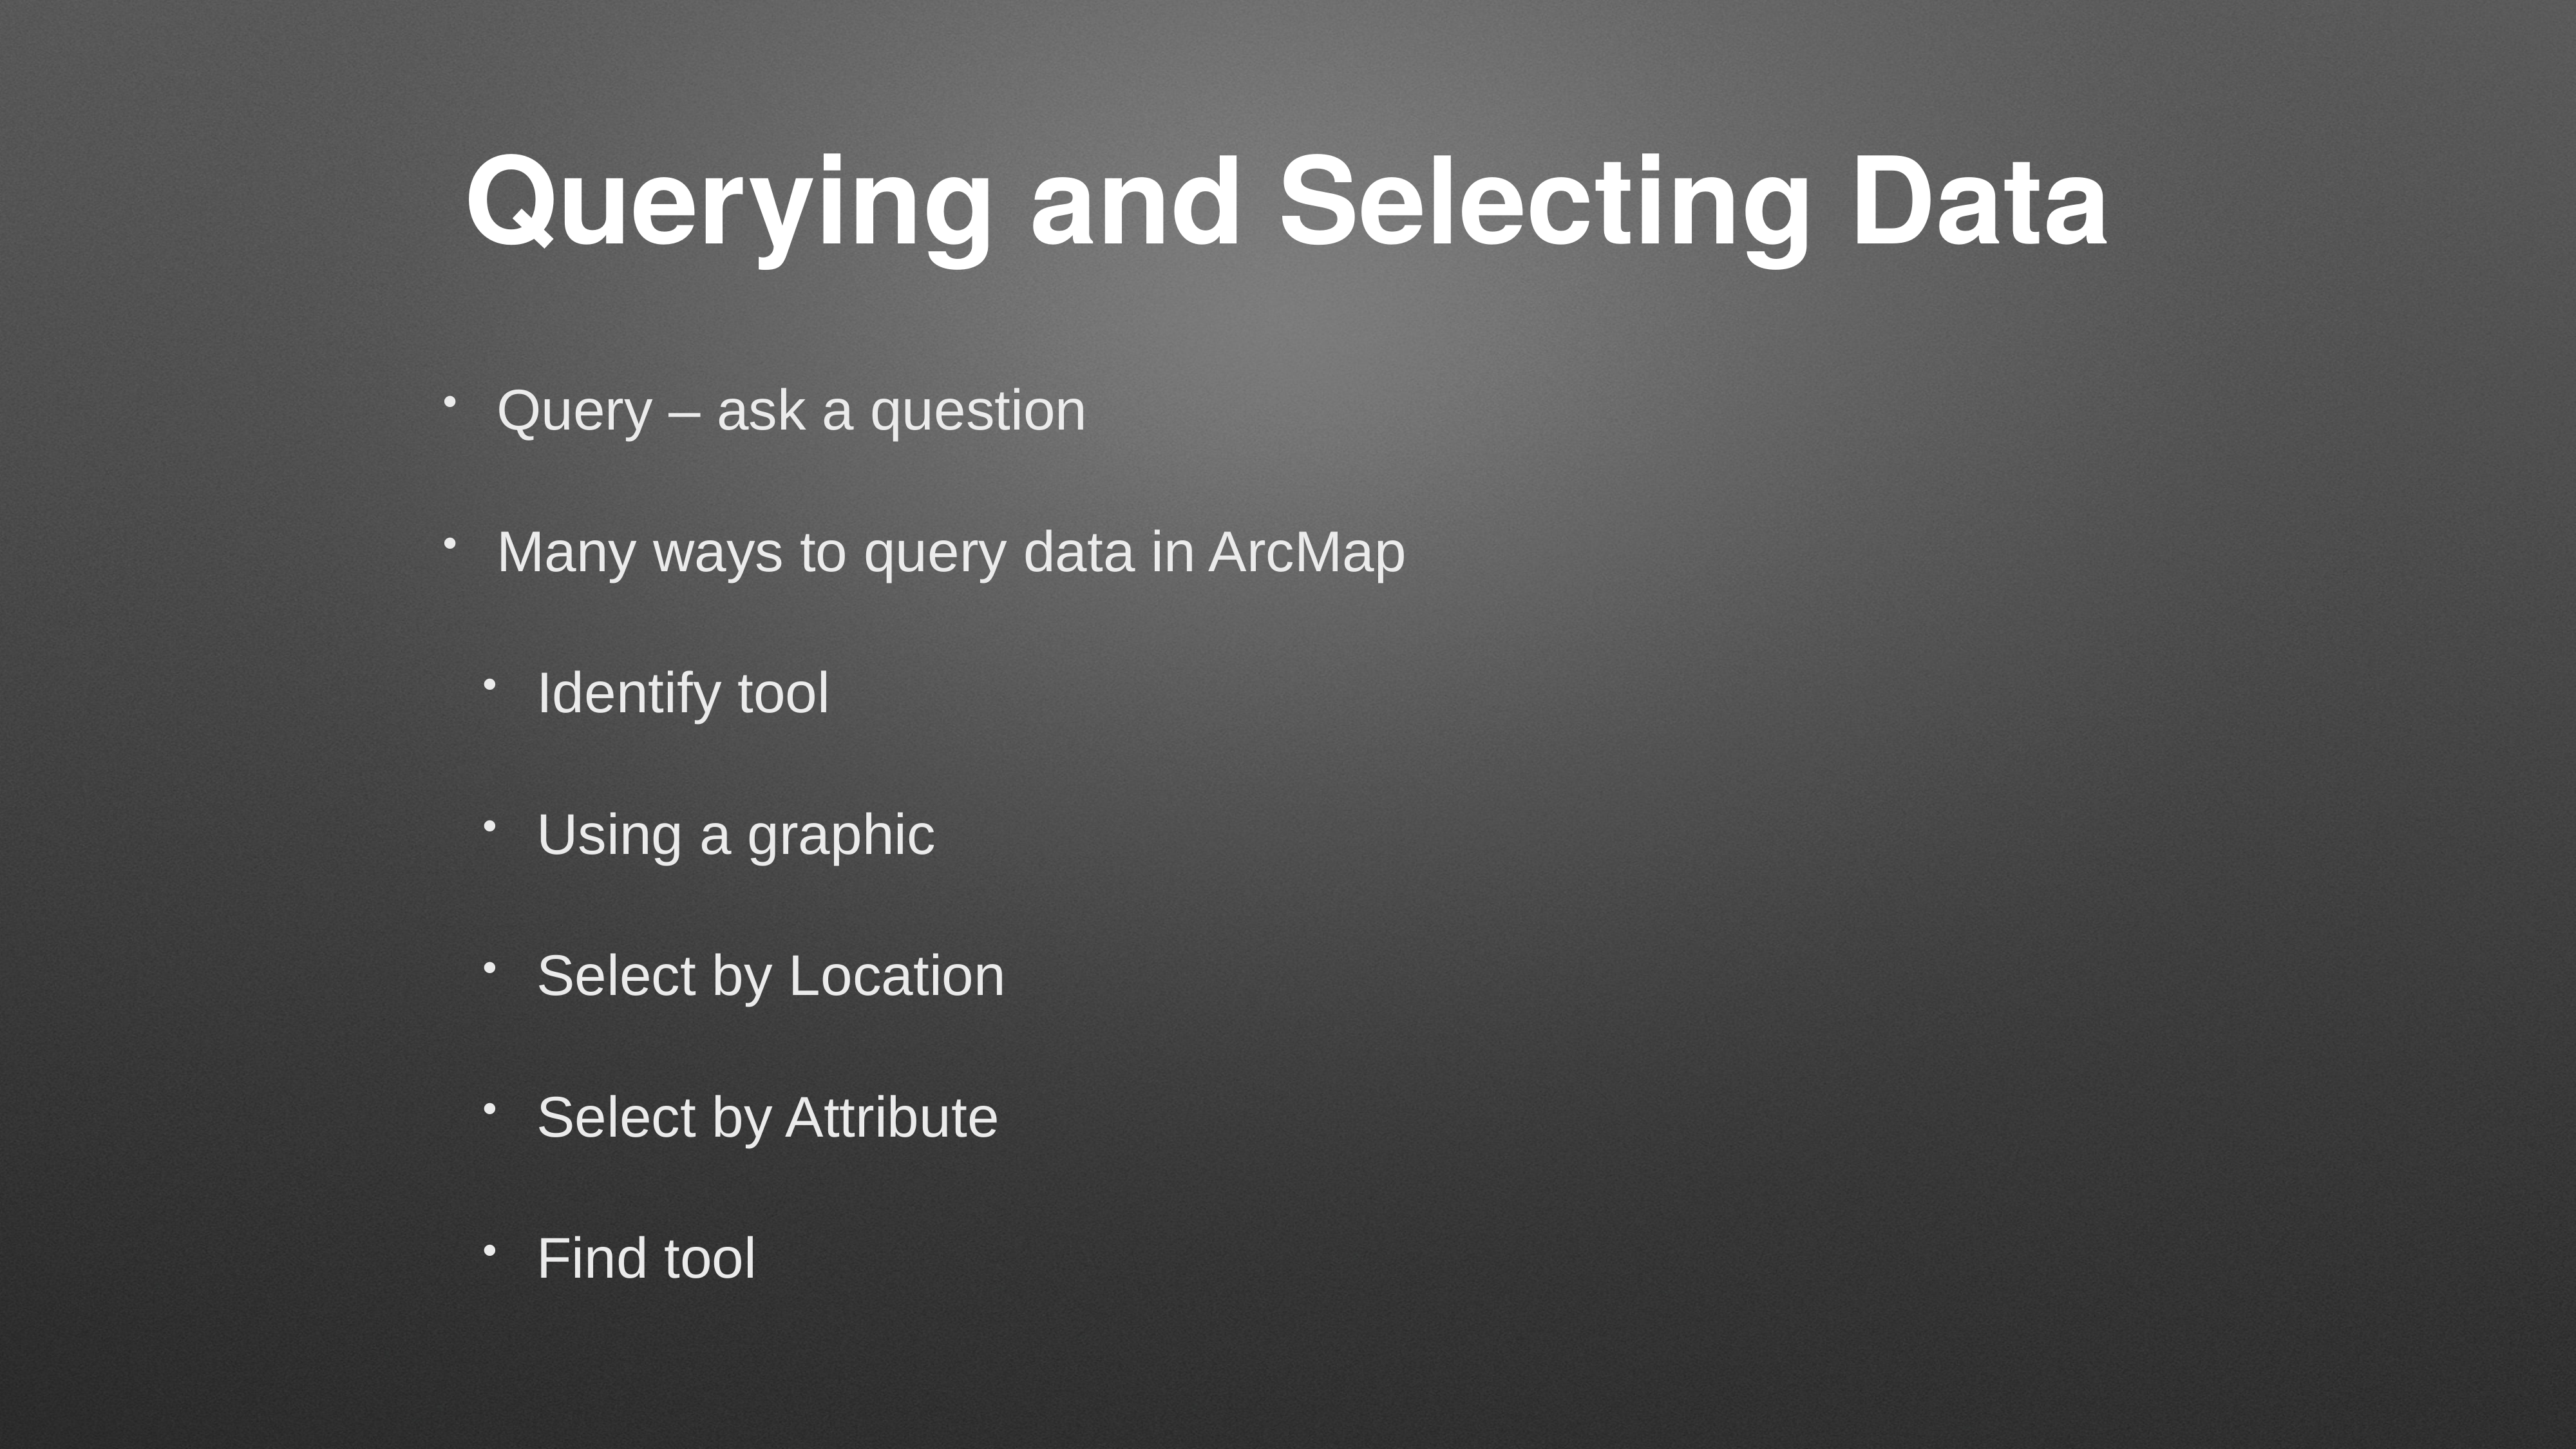

# Querying and Selecting Data
Query – ask a question
Many ways to query data in ArcMap
Identify tool
Using a graphic
Select by Location
Select by Attribute
Find tool